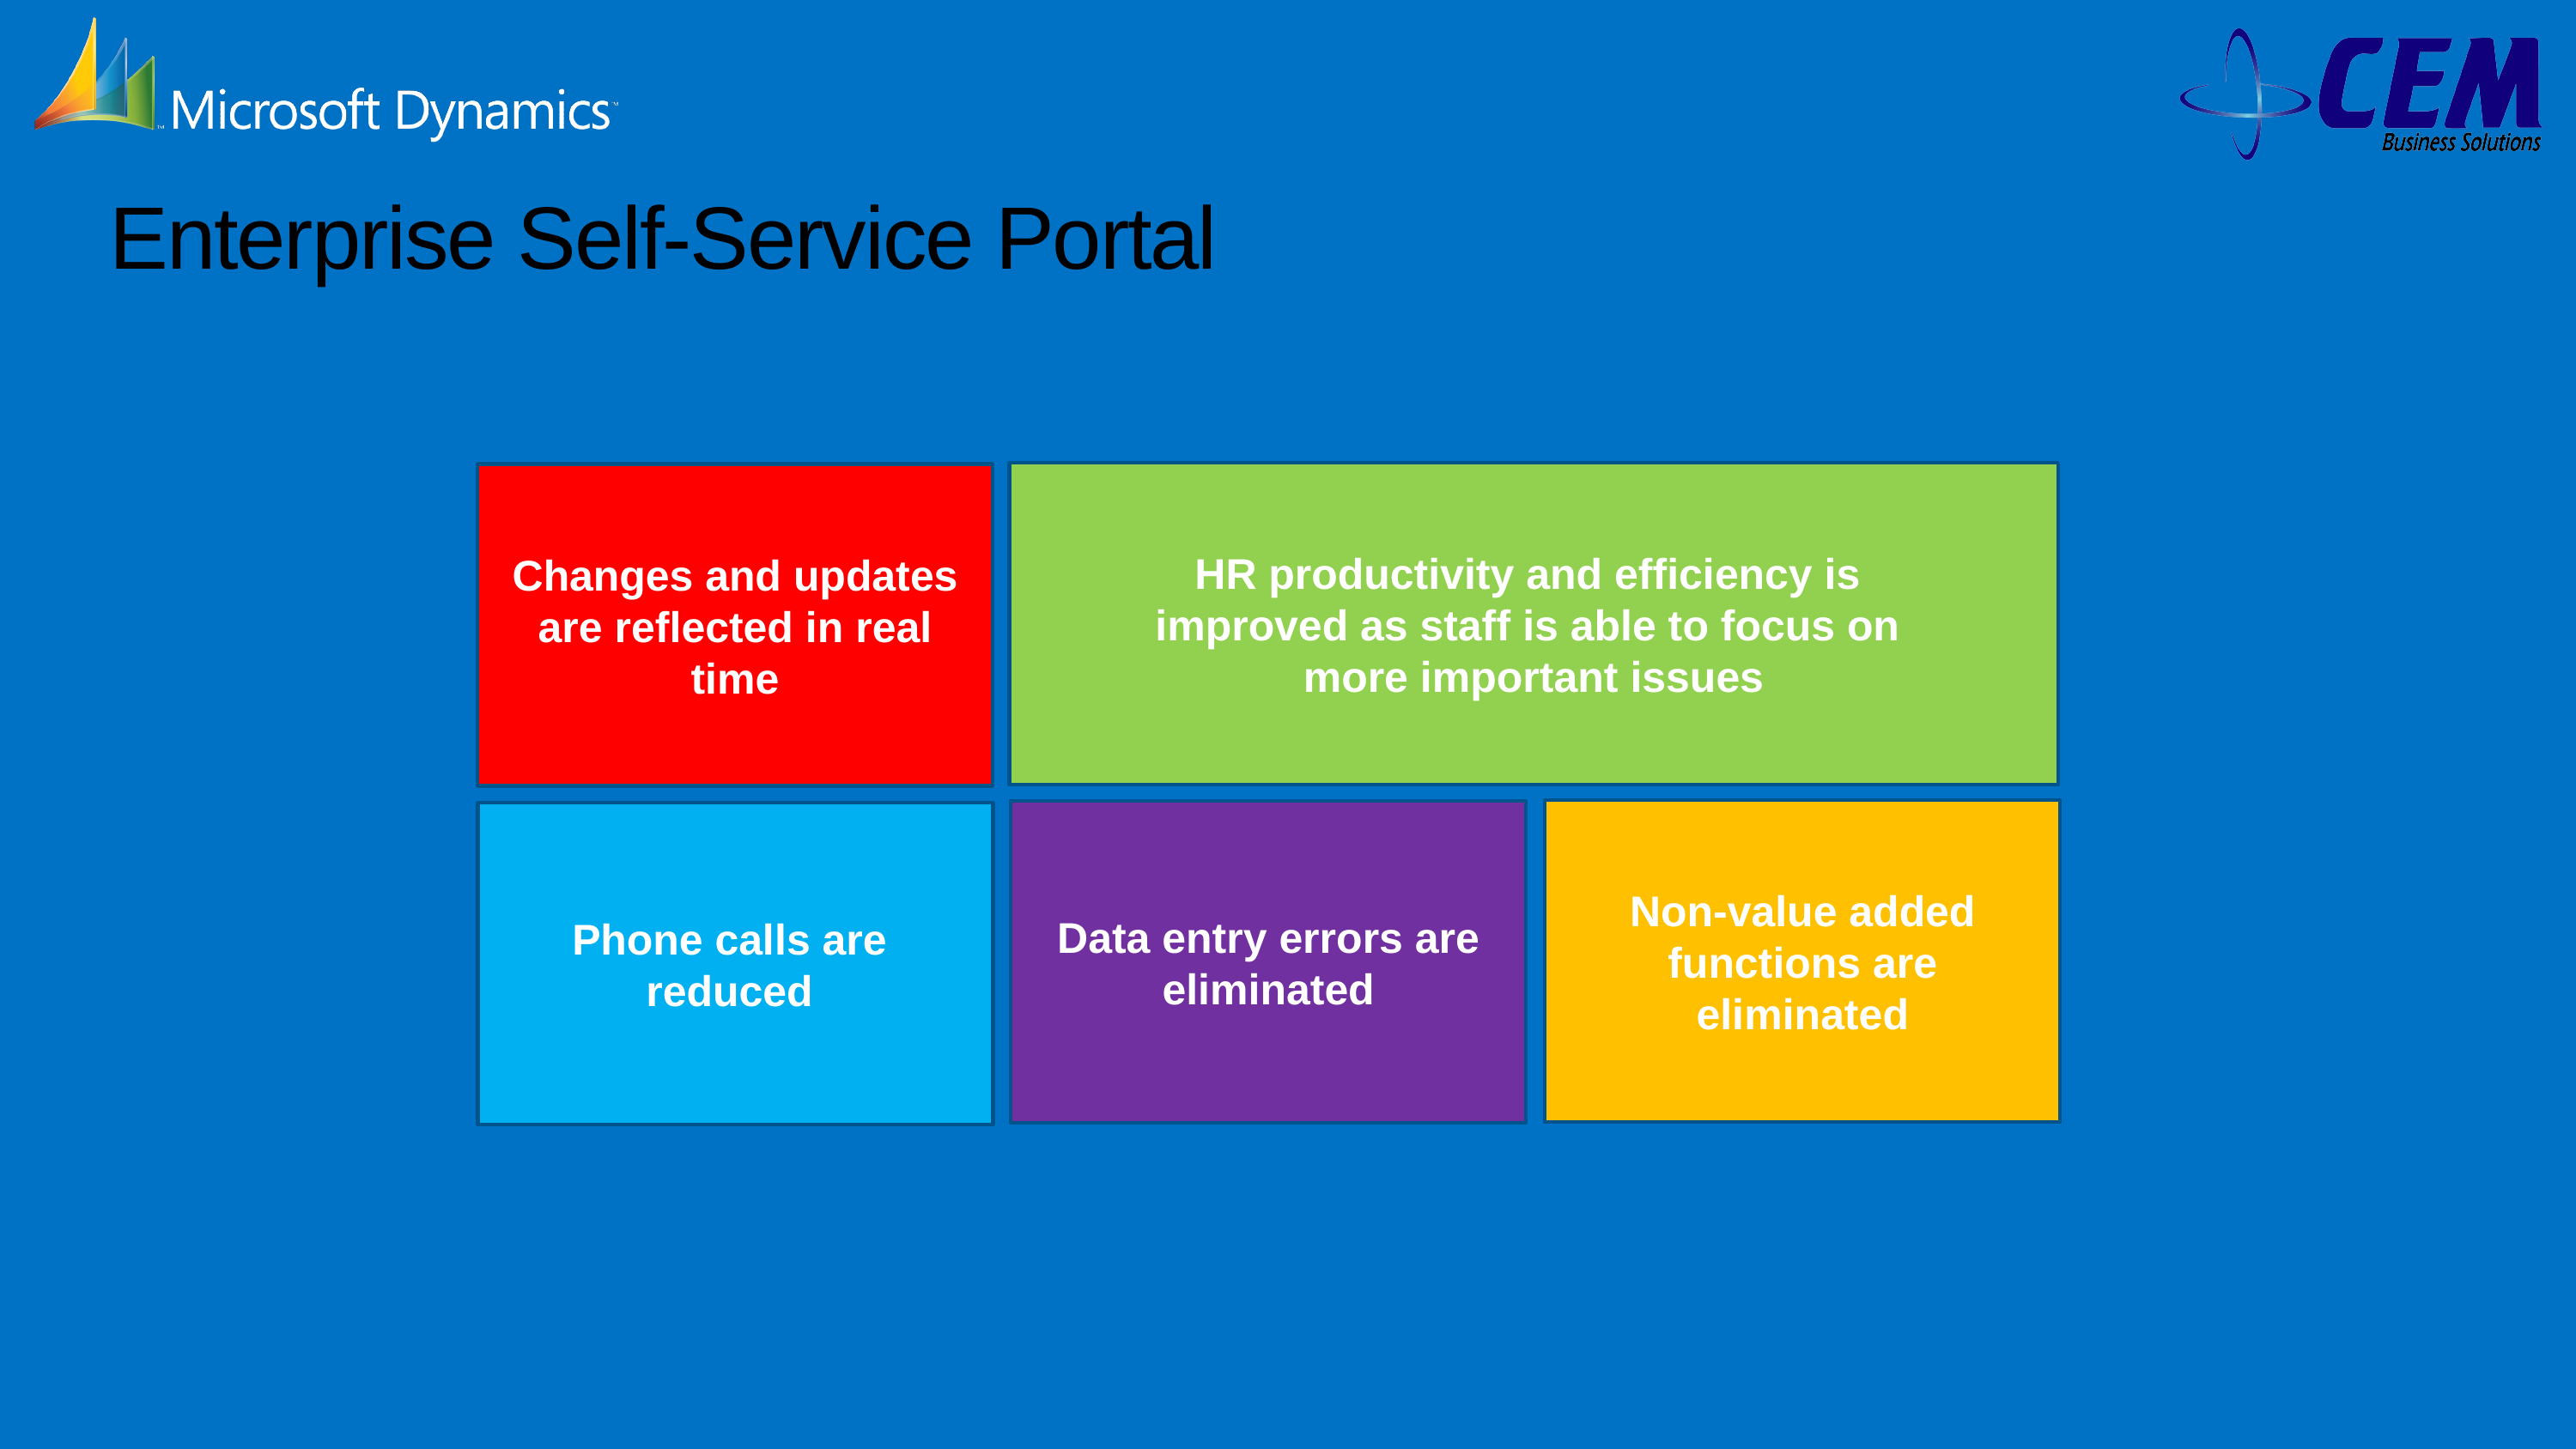

# Enterprise Self-Service Portal
HR productivity and efficiency is
improved as staff is able to focus on
more important issues
Changes and updates are reflected in real time
Non-value added functions are eliminated
Data entry errors are eliminated
Phone calls are
reduced